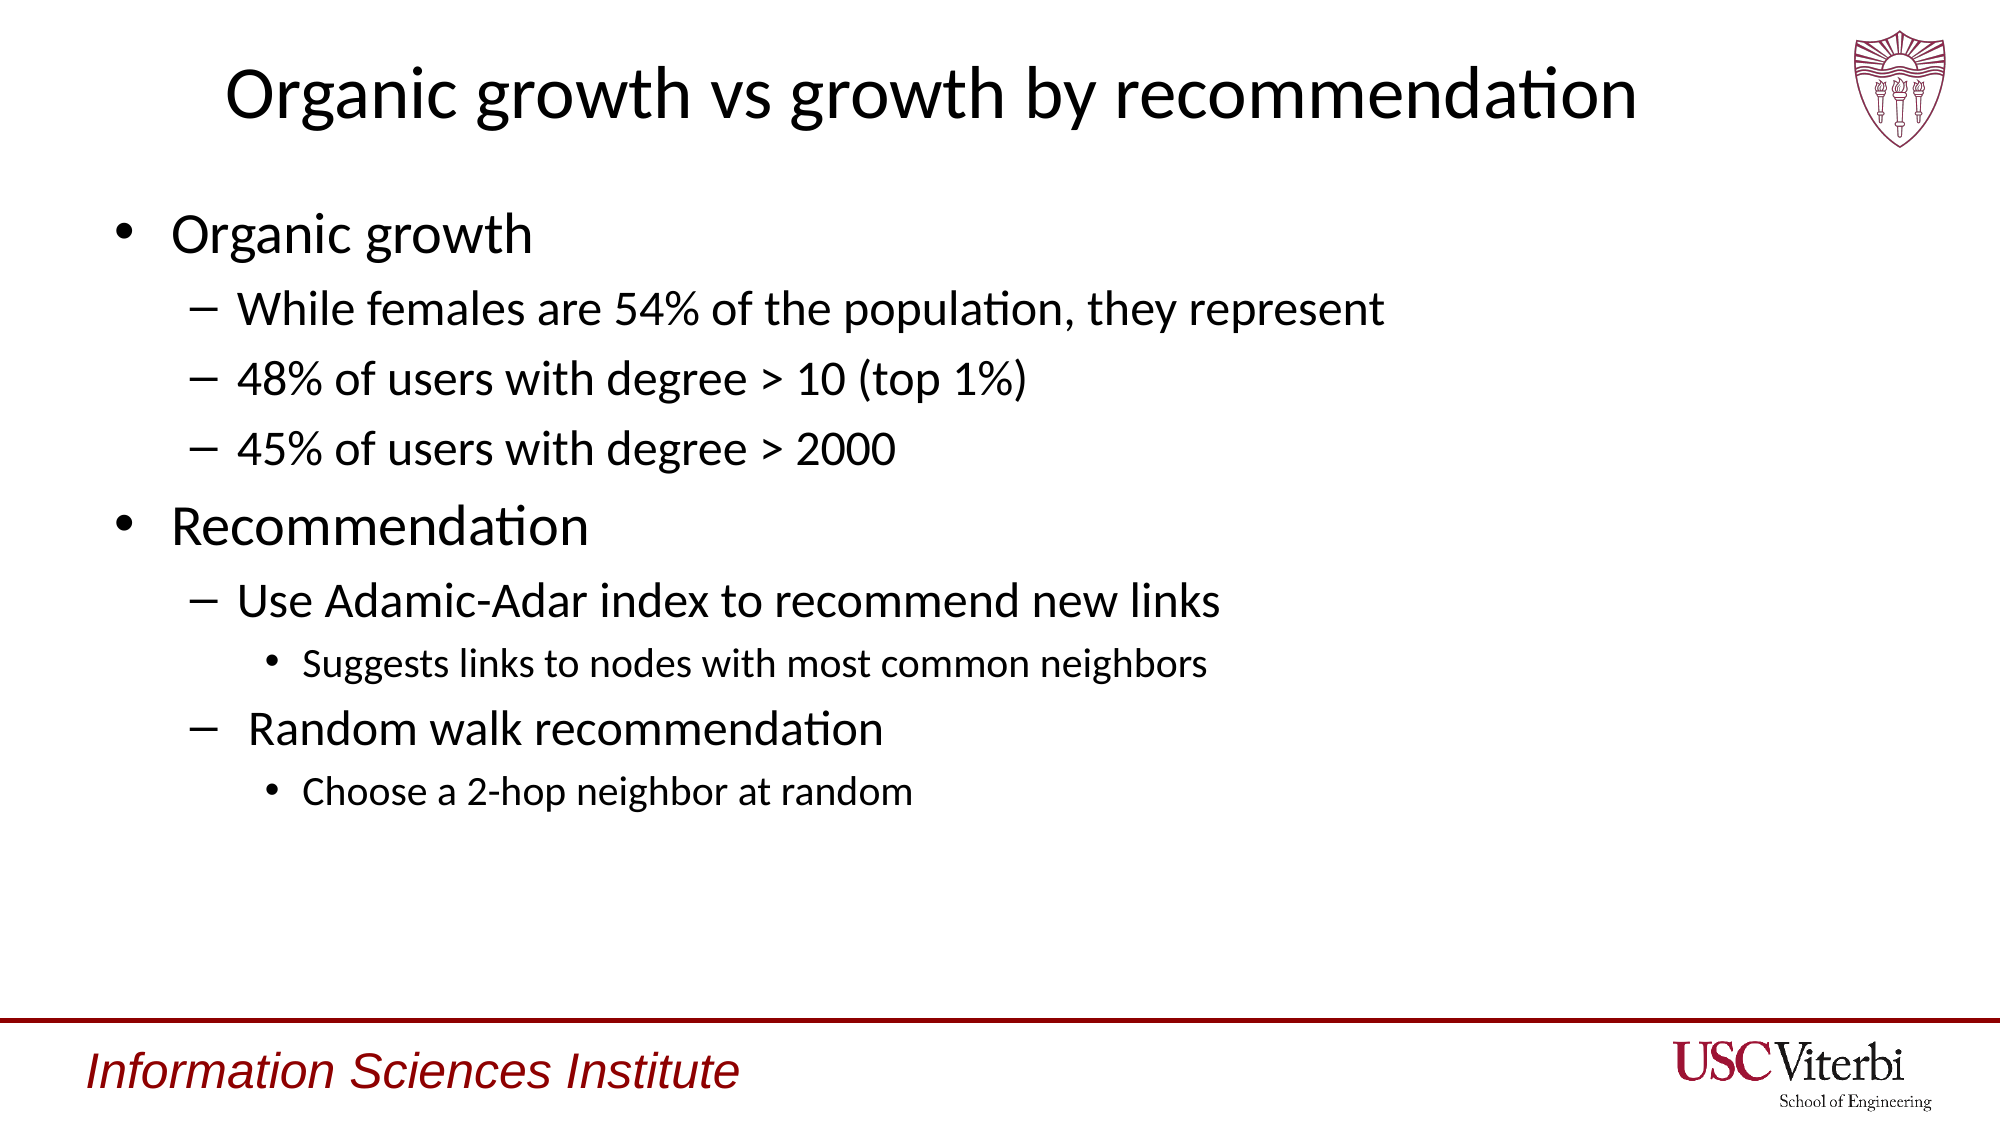

# Organic growth vs growth by recommendation
Organic growth
While females are 54% of the population, they represent
48% of users with degree > 10 (top 1%)
45% of users with degree > 2000
Recommendation
Use Adamic-Adar index to recommend new links
Suggests links to nodes with most common neighbors
 Random walk recommendation
Choose a 2-hop neighbor at random